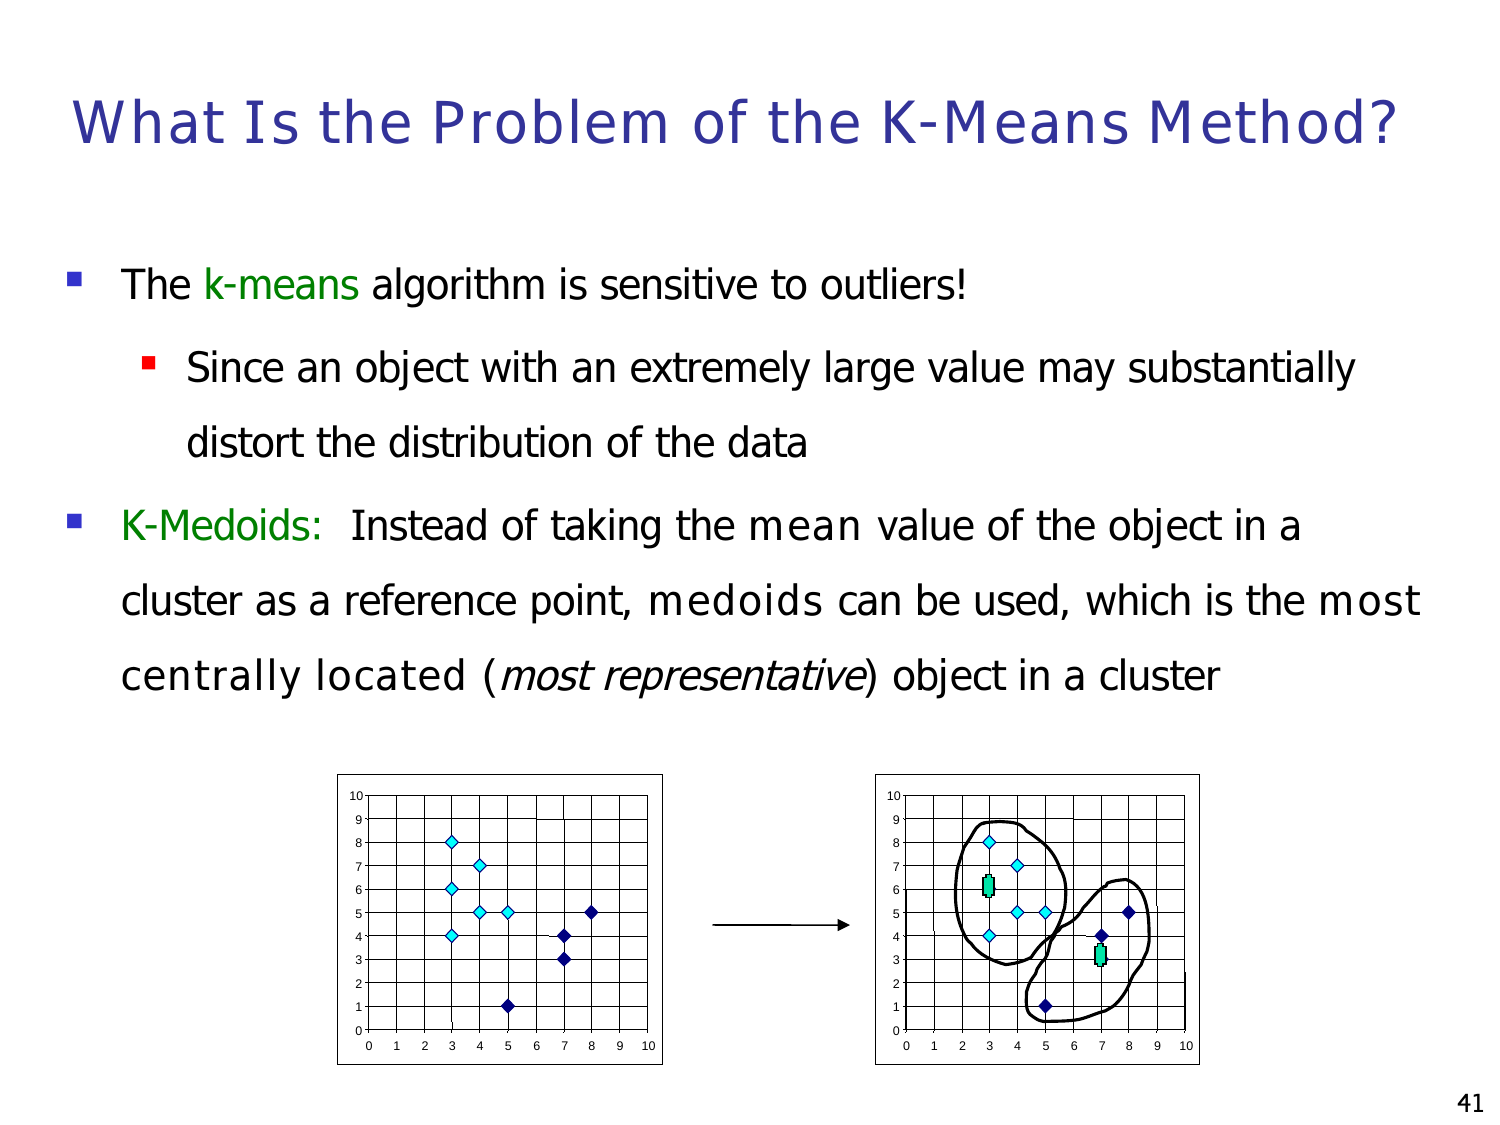

# What Is the Problem of the K-Means Method?
The k-means algorithm is sensitive to outliers!
Since an object with an extremely large value may substantially distort the distribution of the data
K-Medoids:  Instead of taking the mean value of the object in a cluster as a reference point, medoids can be used, which is the most centrally located (most representative) object in a cluster

10

9

8

7

6

5

4

3

2

1

0

0
1
2
3
4
5
6
7
8
9
10

10

9

8

7

6

5

4

3

2

1

0

0
1
2
3
4
5
6
7
8
9
10

41